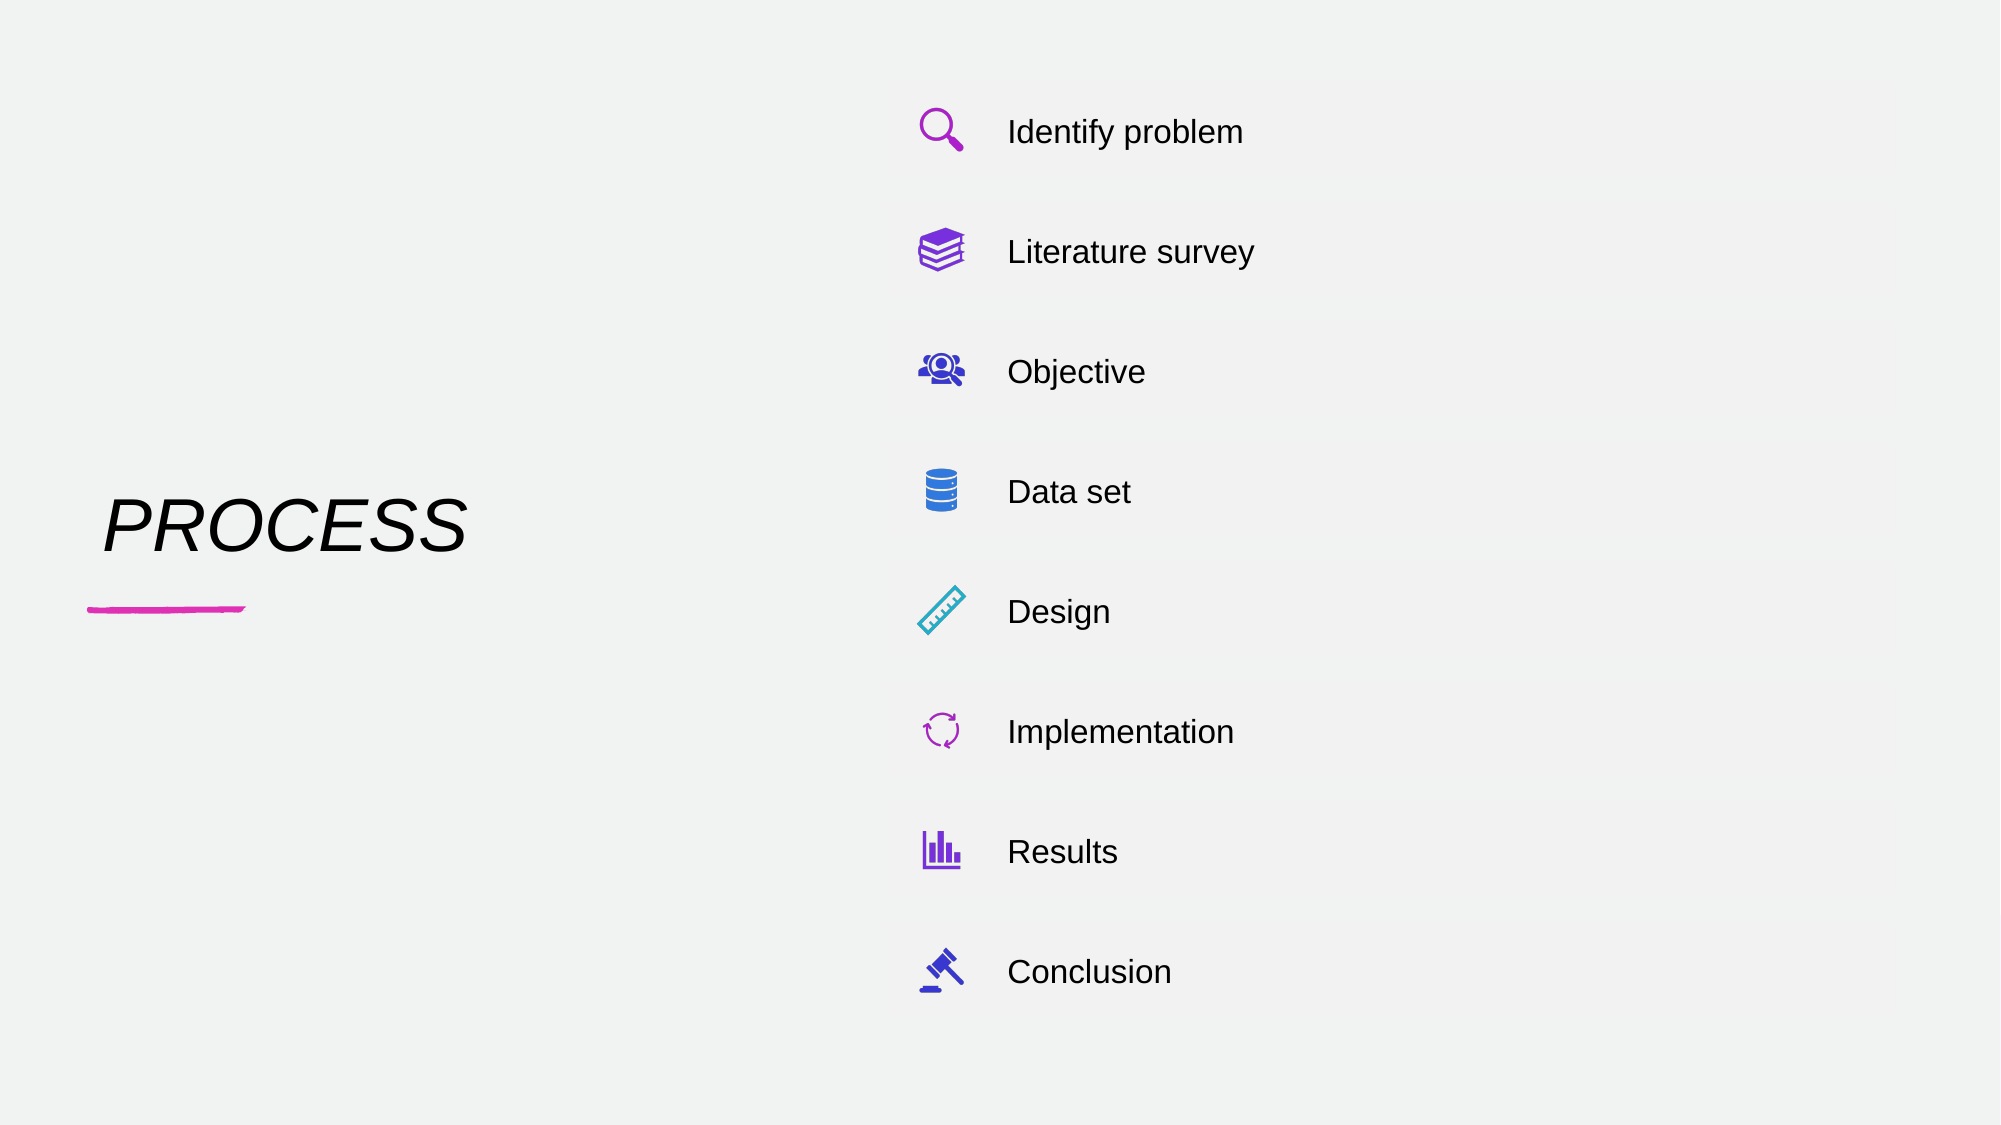

Identify problem
Literature survey
Objective
Data set
Design
Implementation
Results
Conclusion
# PROCESS